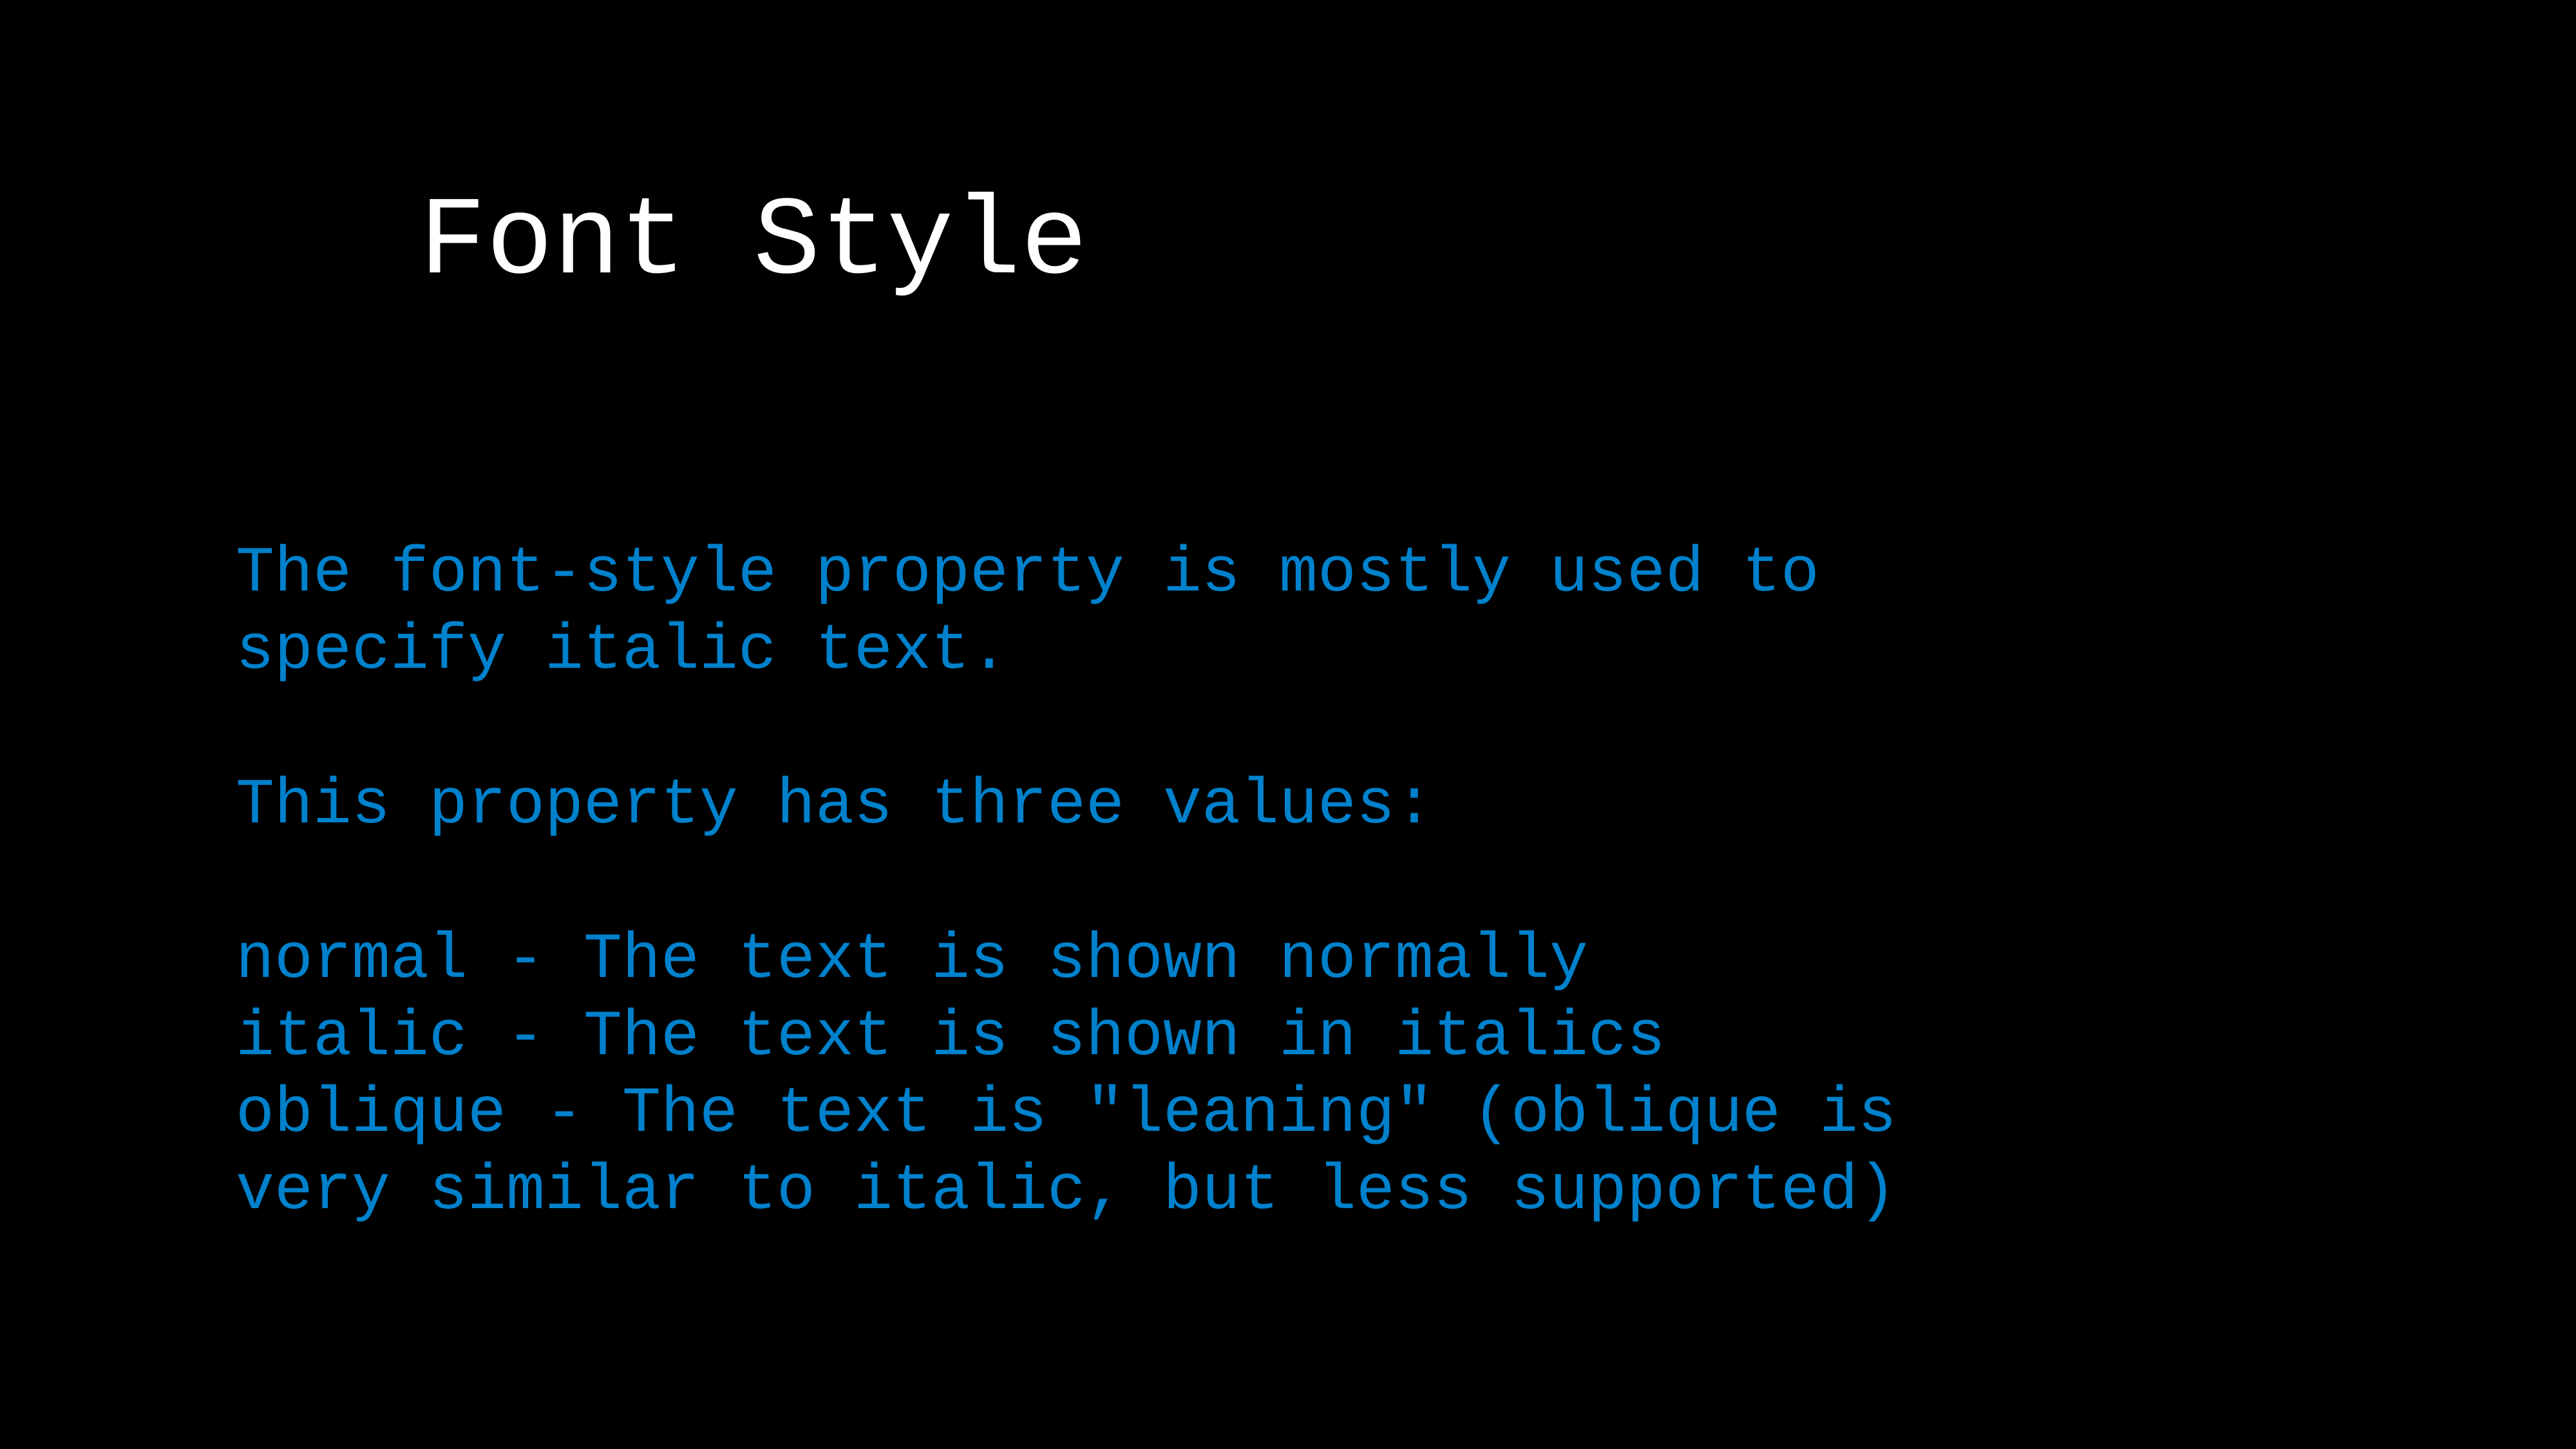

Font Style

The font-style property is mostly used to specify italic text.

This property has three values:

normal - The text is shown normally
italic - The text is shown in italics
oblique - The text is "leaning" (oblique is very similar to italic, but less supported)